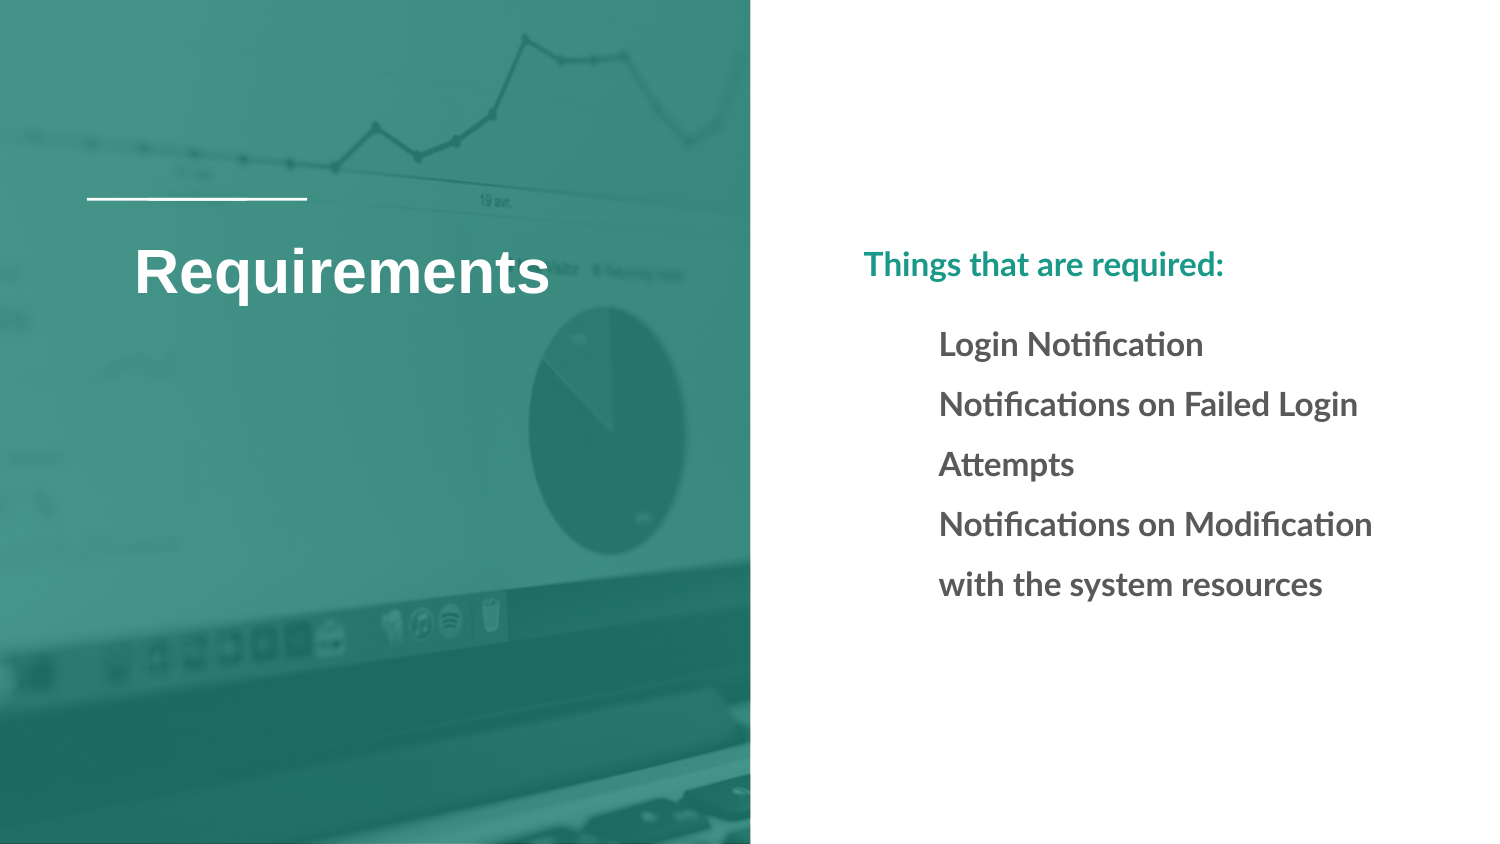

# Requirements

Things that are required:
Login Notification
Notifications on Failed Login Attempts
Notifications on Modification with the system resources